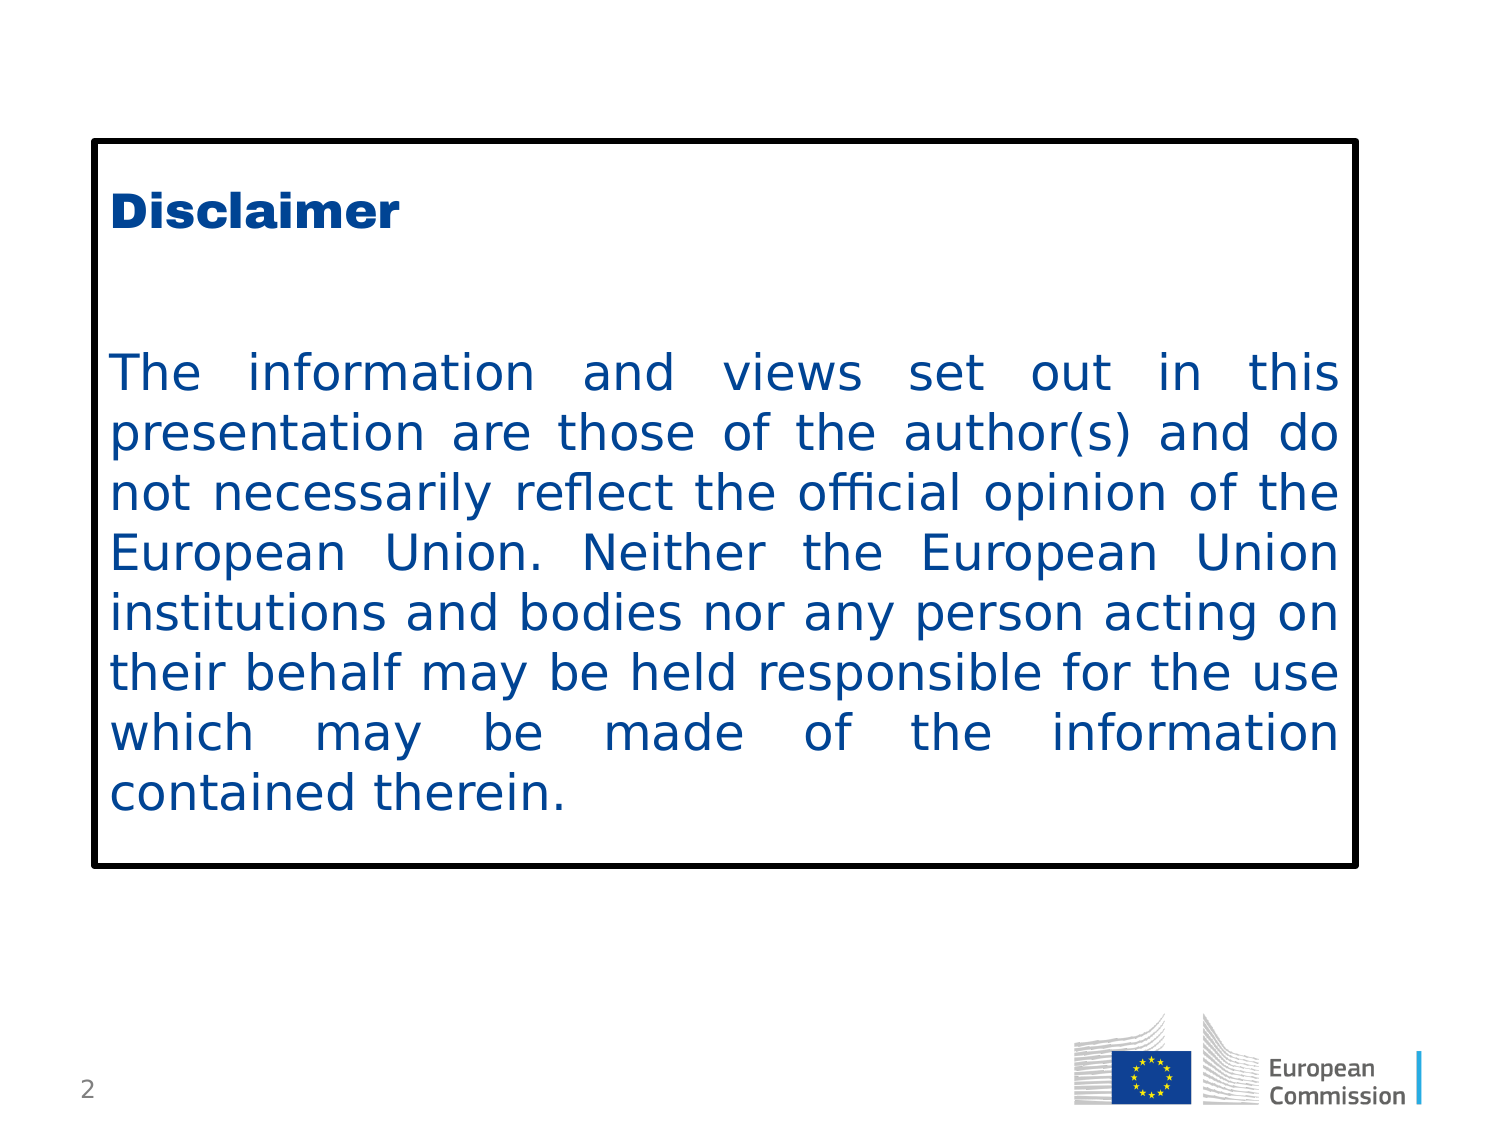

Disclaimer

The information and views set out in this presentation are those of the author(s) and do not necessarily reflect the official opinion of the European Union. Neither the European Union institutions and bodies nor any person acting on their behalf may be held responsible for the use which may be made of the information contained therein.